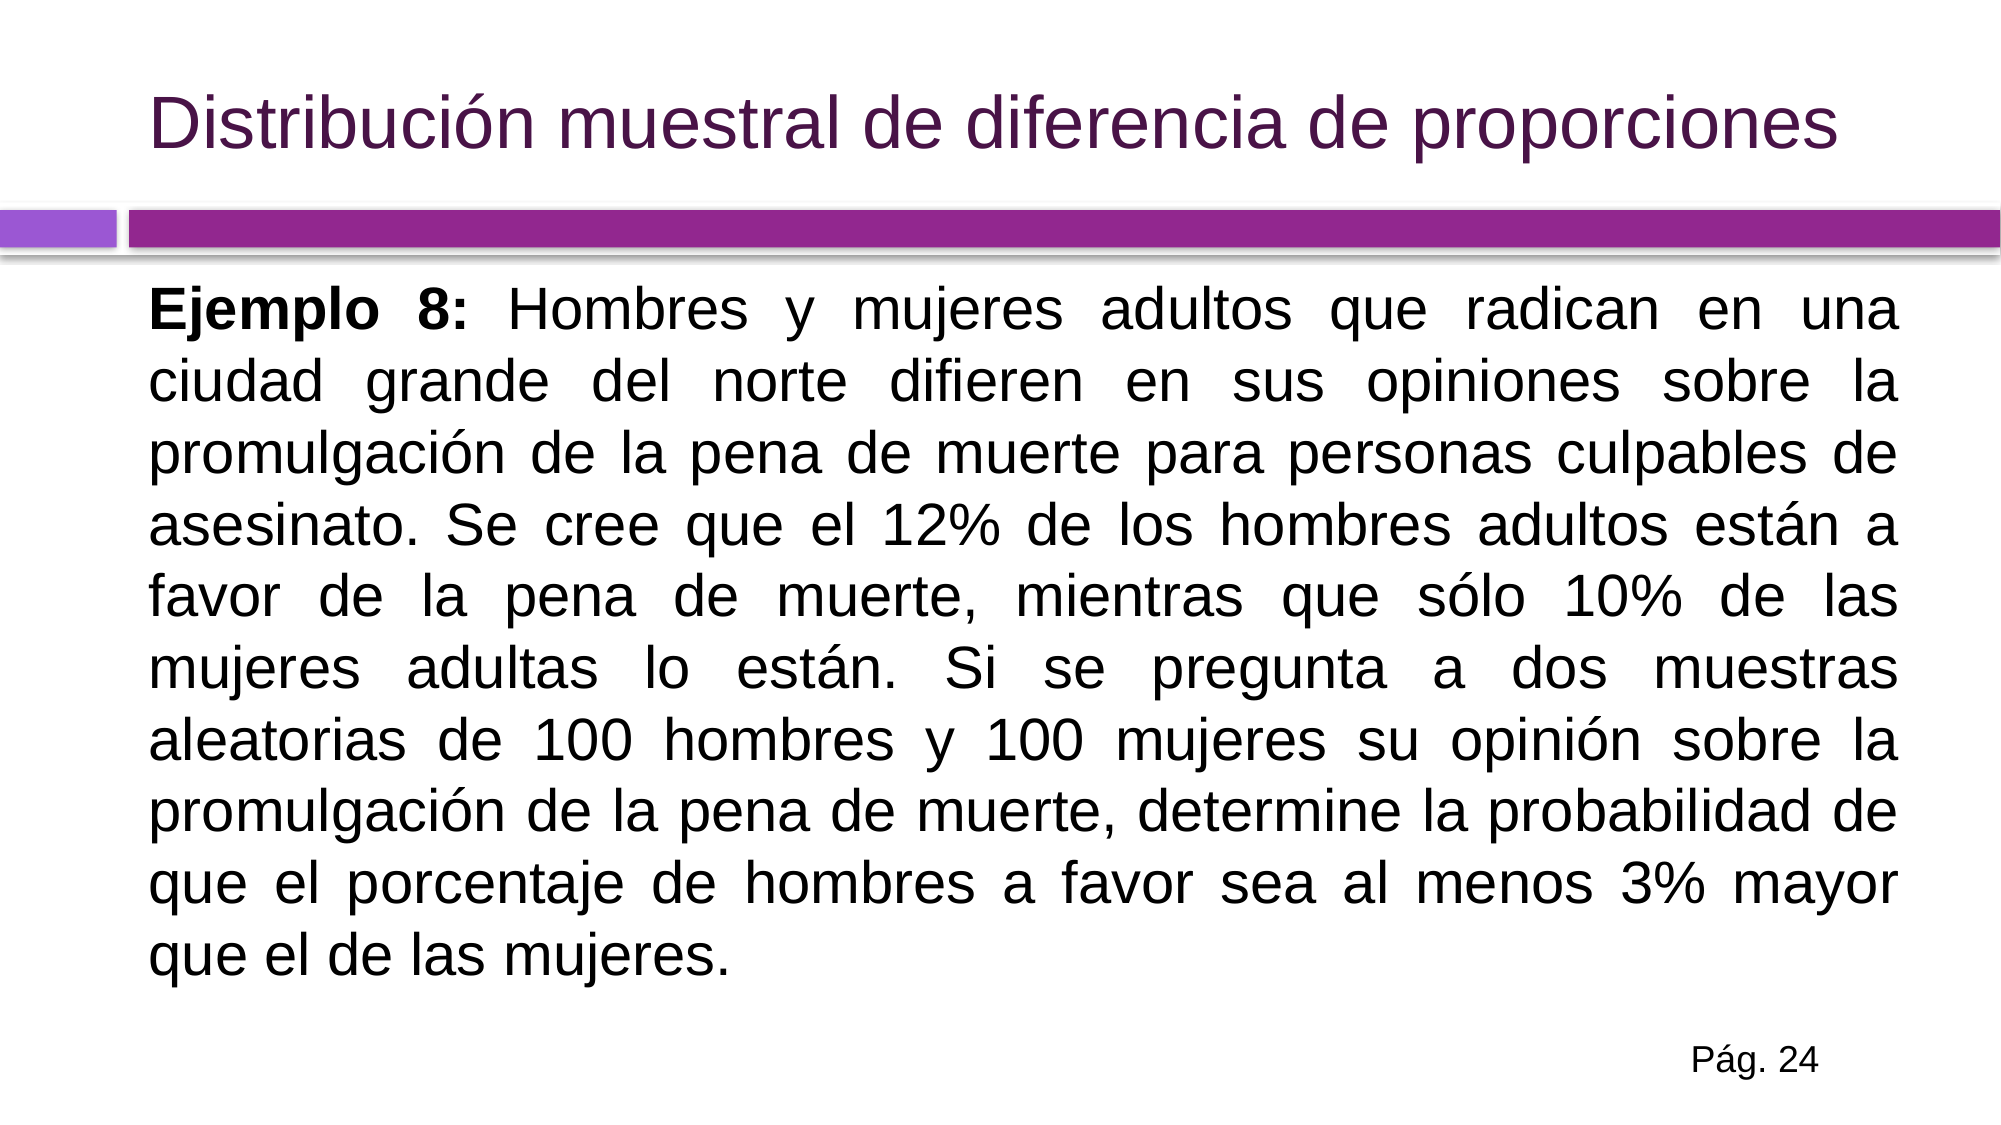

# Distribución muestral de diferencia de proporciones
Ejemplo 8: Hombres y mujeres adultos que radican en una ciudad grande del norte difieren en sus opiniones sobre la promulgación de la pena de muerte para personas culpables de asesinato. Se cree que el 12% de los hombres adultos están a favor de la pena de muerte, mientras que sólo 10% de las mujeres adultas lo están. Si se pregunta a dos muestras aleatorias de 100 hombres y 100 mujeres su opinión sobre la promulgación de la pena de muerte, determine la probabilidad de que el porcentaje de hombres a favor sea al menos 3% mayor que el de las mujeres.
Pág. 24